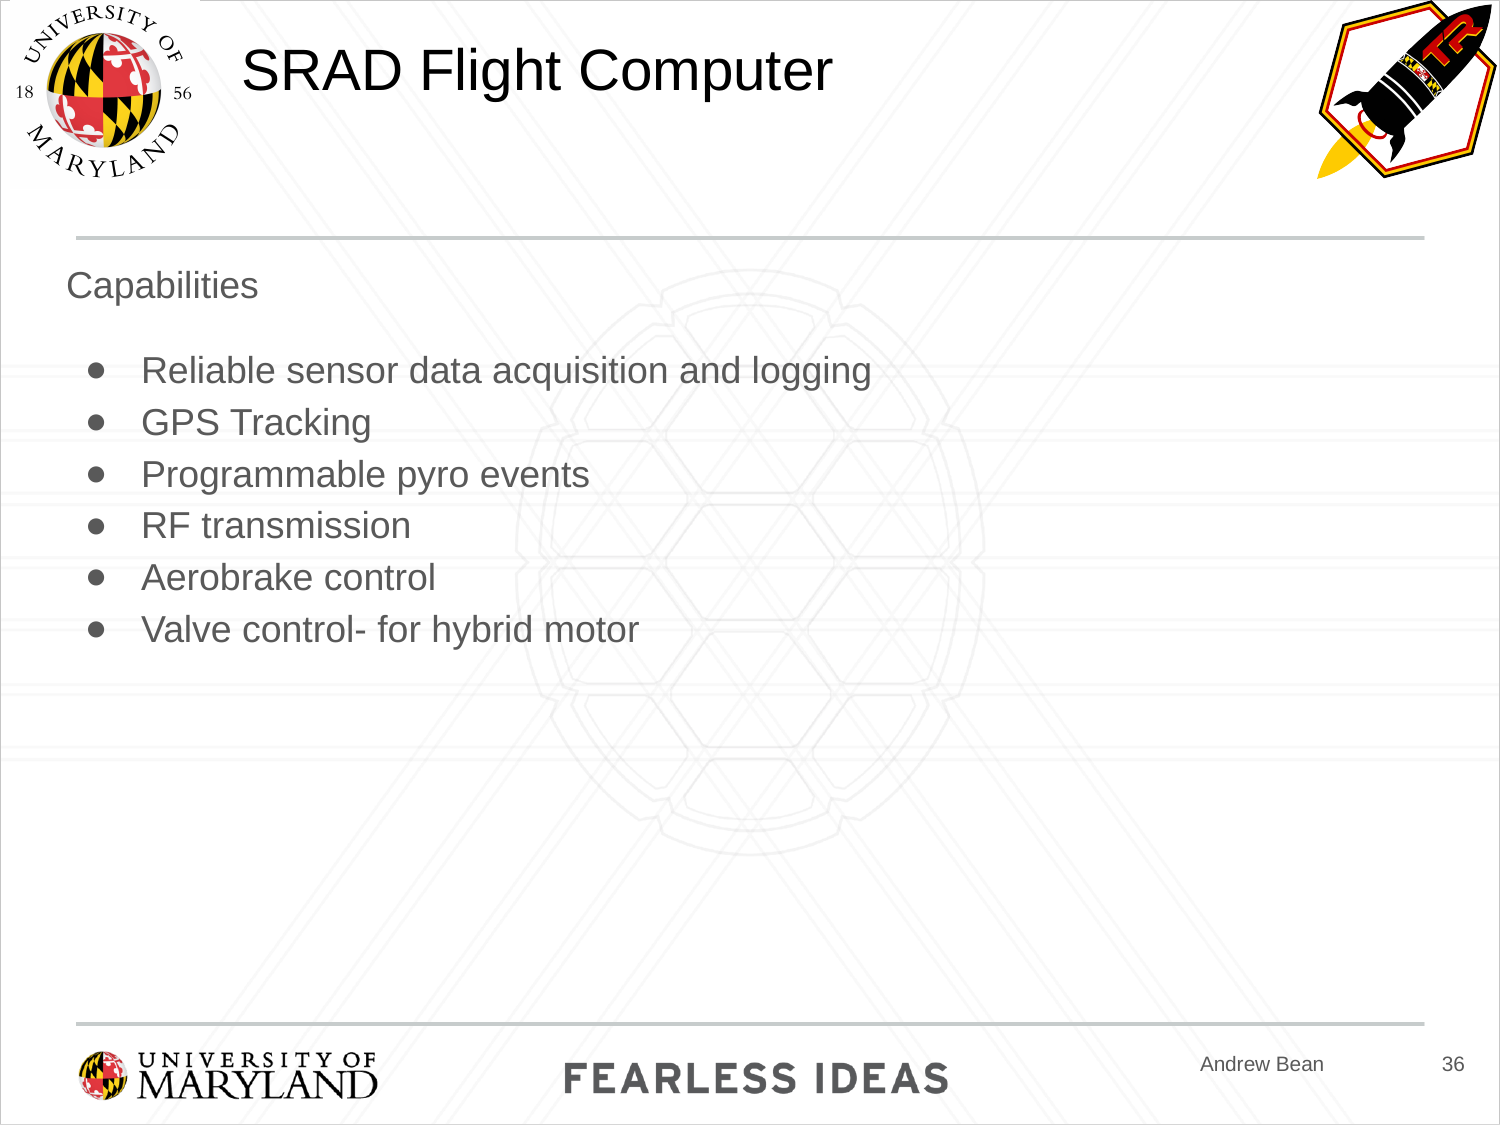

# SRAD Flight Computer
Capabilities
Reliable sensor data acquisition and logging
GPS Tracking
Programmable pyro events
RF transmission
Aerobrake control
Valve control- for hybrid motor

36
Andrew Bean